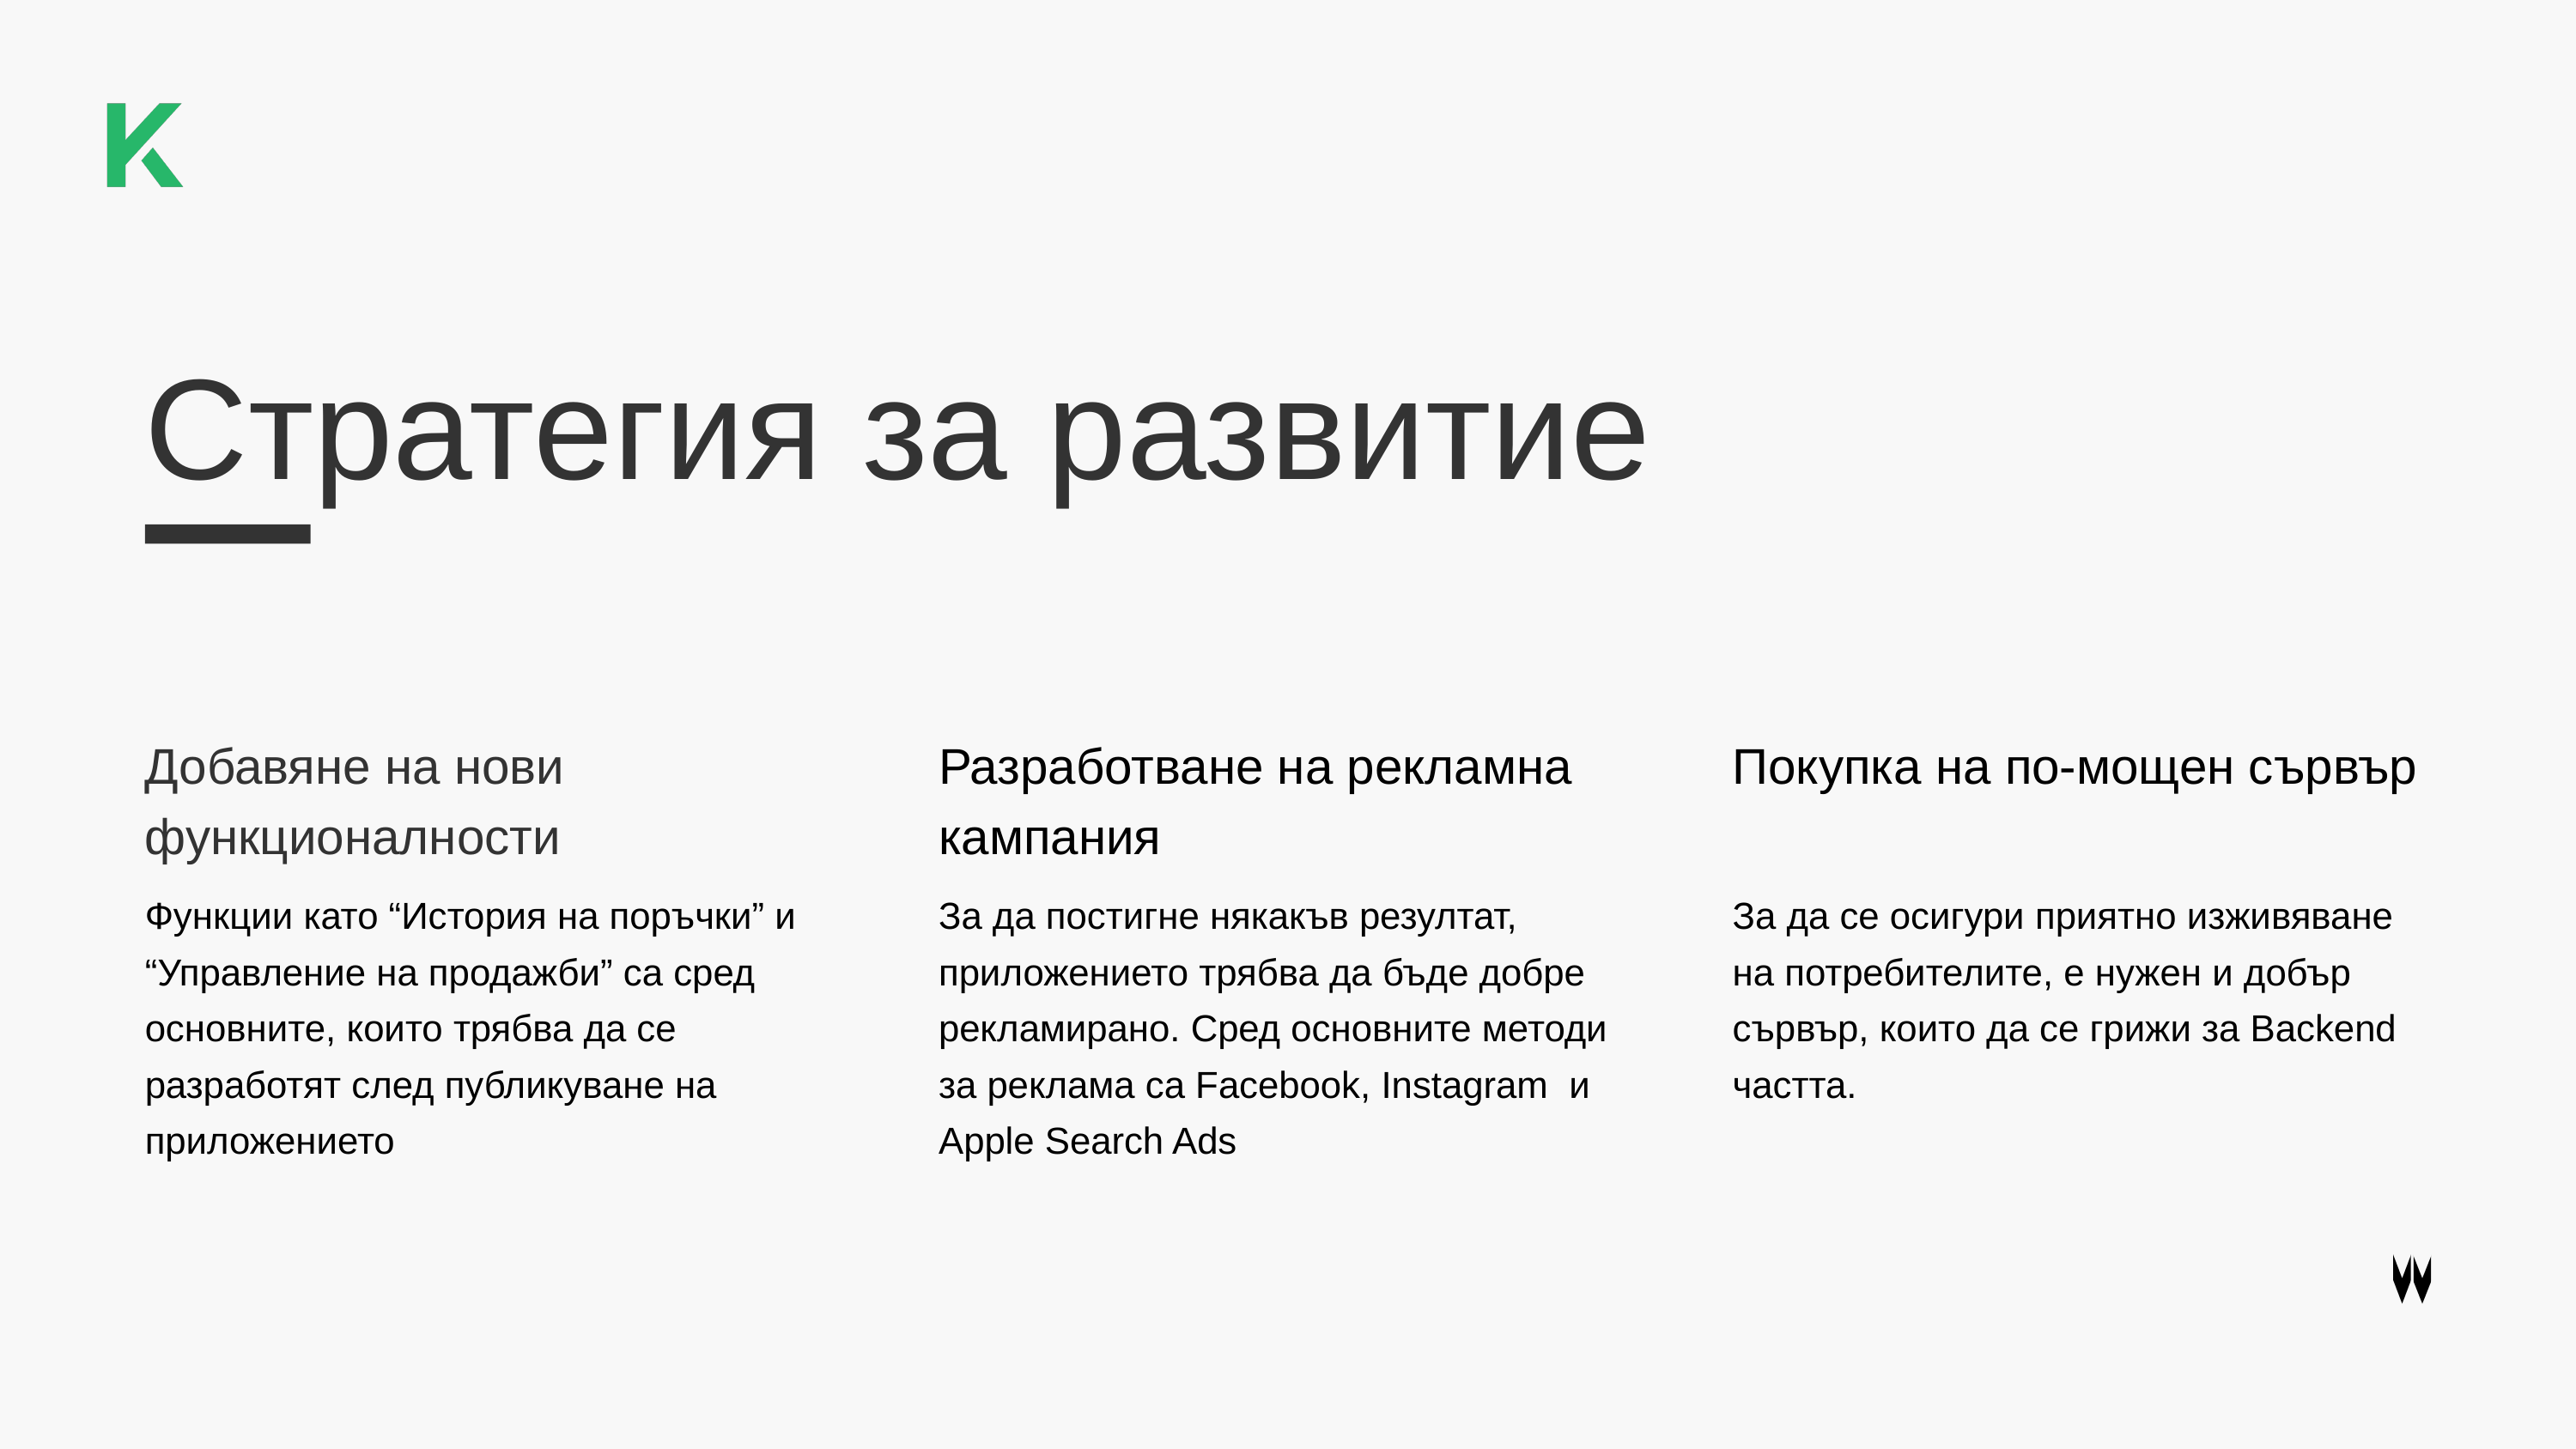

Стратегия за развитие

Добавяне на нови функционалности
Функции като “История на поръчки” и “Управление на продажби” са сред основните, които трябва да се разработят след публикуване на приложението
Разработване на рекламна кампания
За да постигне някакъв резултат, приложението трябва да бъде добре рекламирано. Сред основните методи за реклама са Facebook, Instagram  и Apple Search Ads
Покупка на по-мощен сървър
За да се осигури приятно изживяване на потребителите, е нужен и добър сървър, които да се грижи за Backend частта.